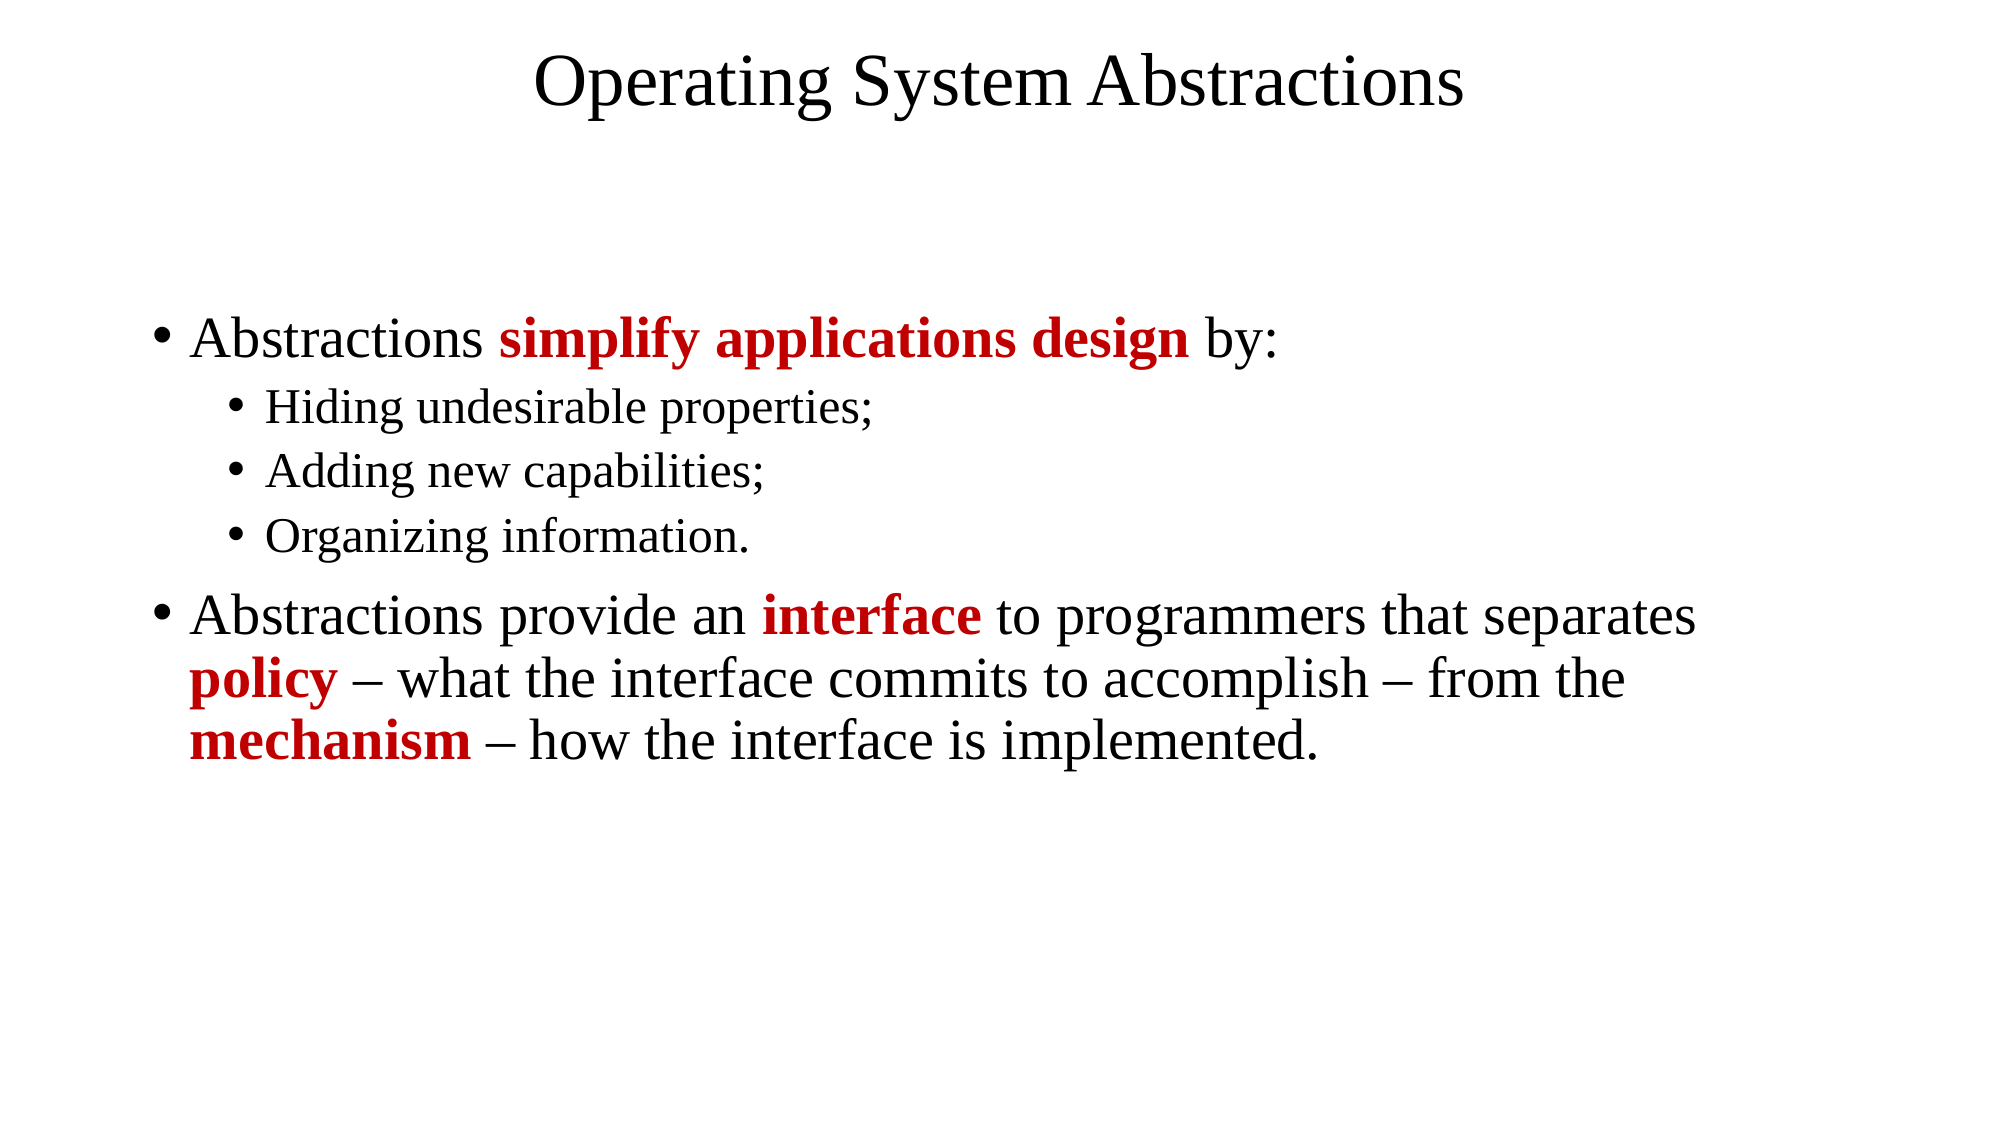

# Operating System Abstractions
Abstractions simplify applications design by:
Hiding undesirable properties;
Adding new capabilities;
Organizing information.
Abstractions provide an interface to programmers that separates policy – what the interface commits to accomplish – from the mechanism – how the interface is implemented.